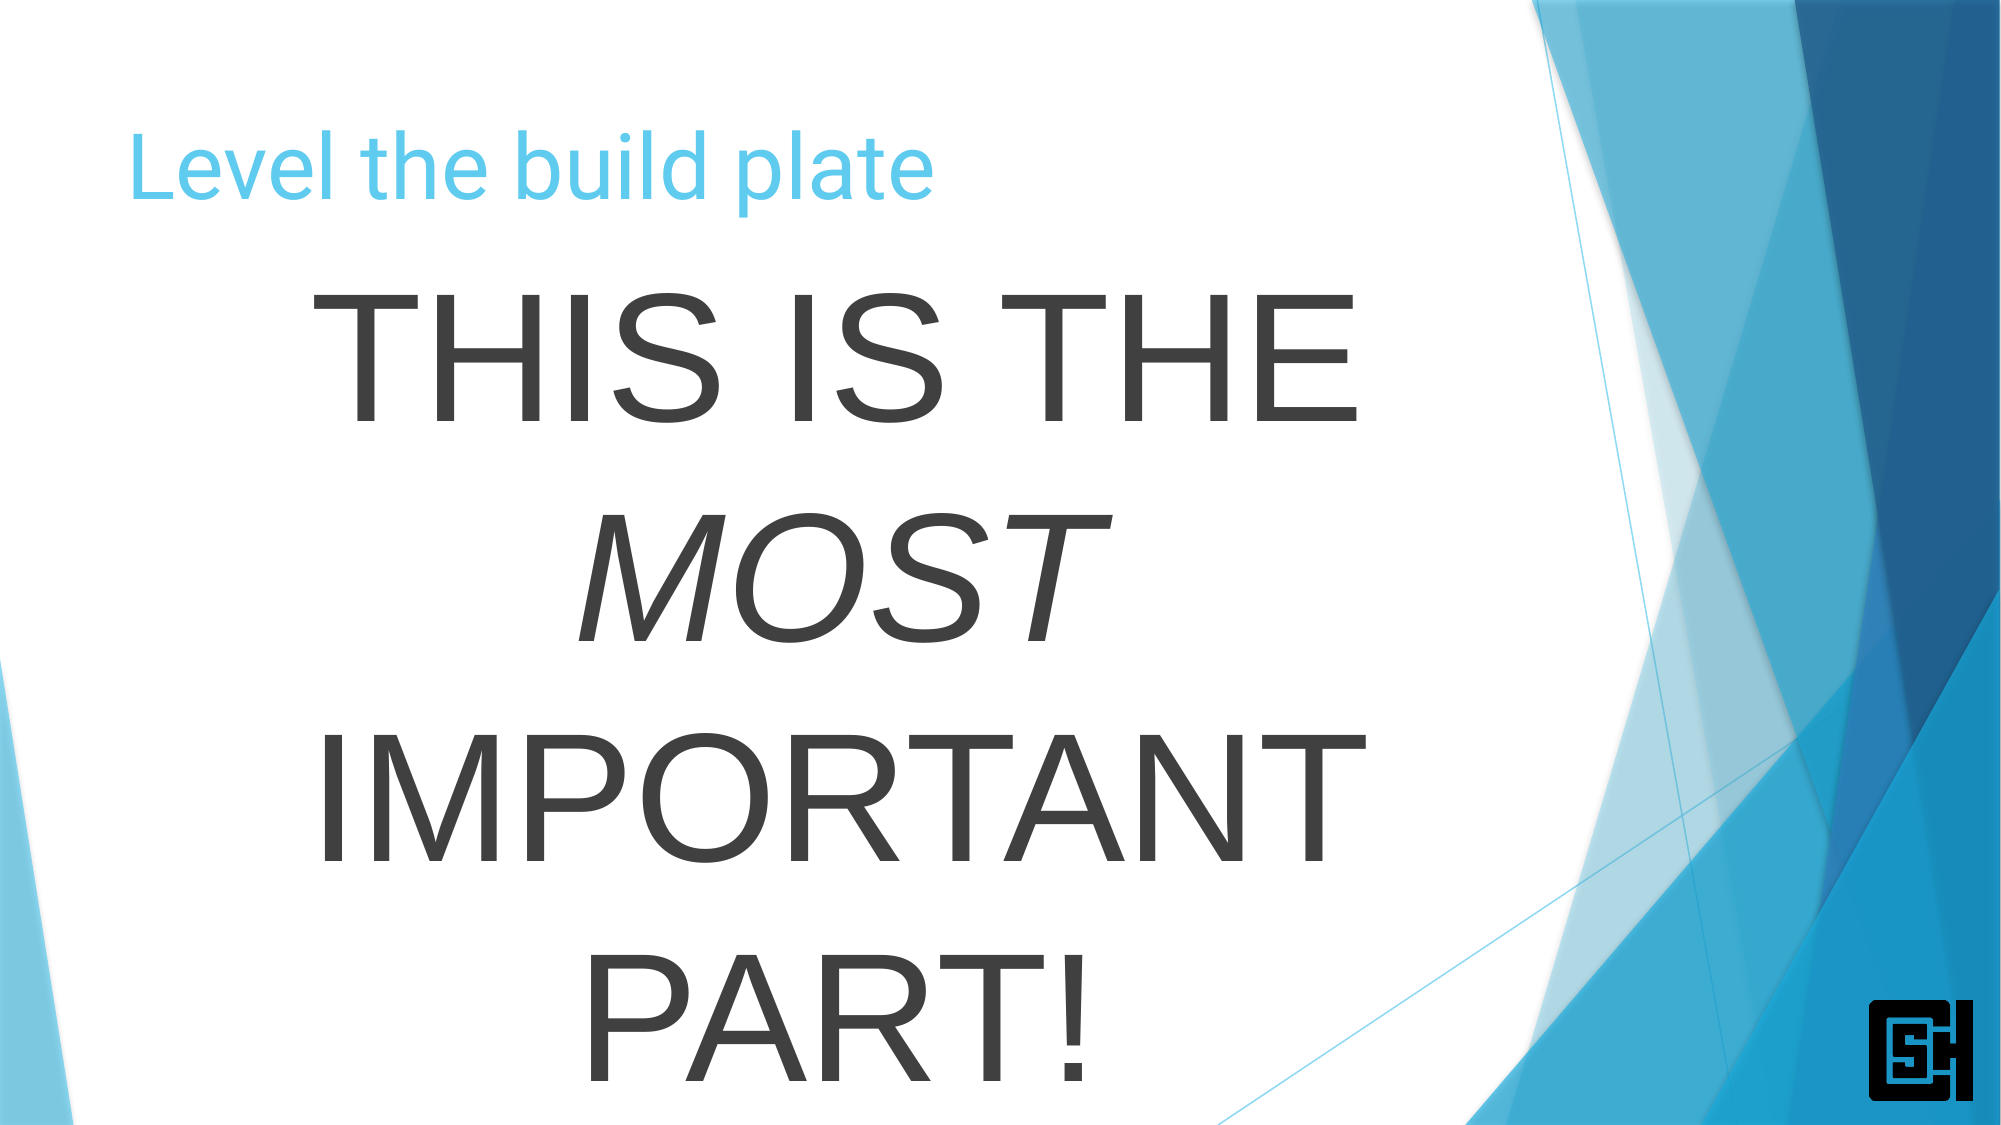

# Level the build plate
THIS IS THE MOST IMPORTANT PART!